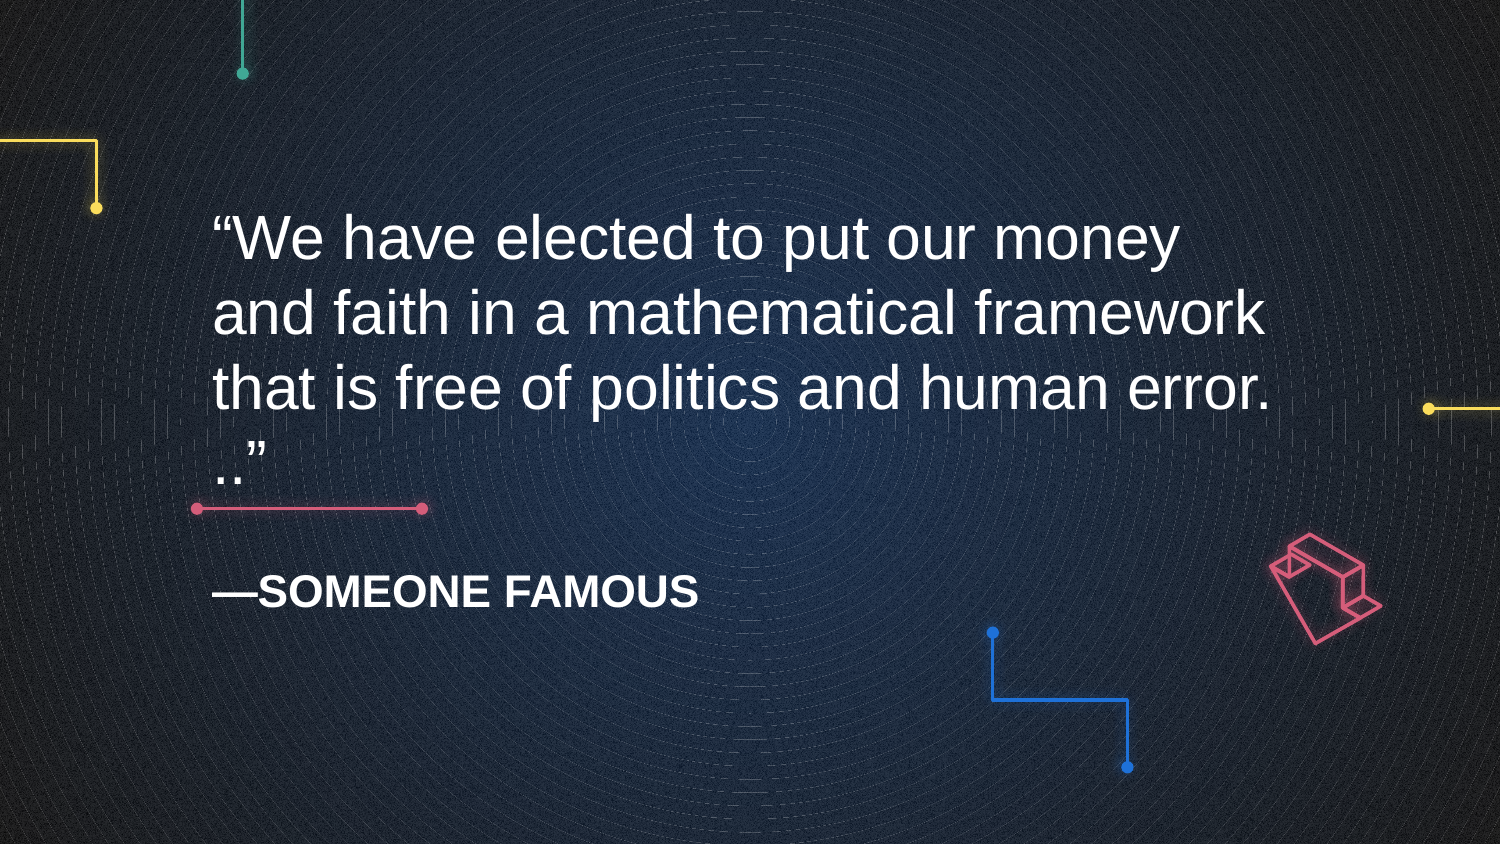

“We have elected to put our money and faith in a mathematical framework that is free of politics and human error. ..”

# —SOMEONE FAMOUS